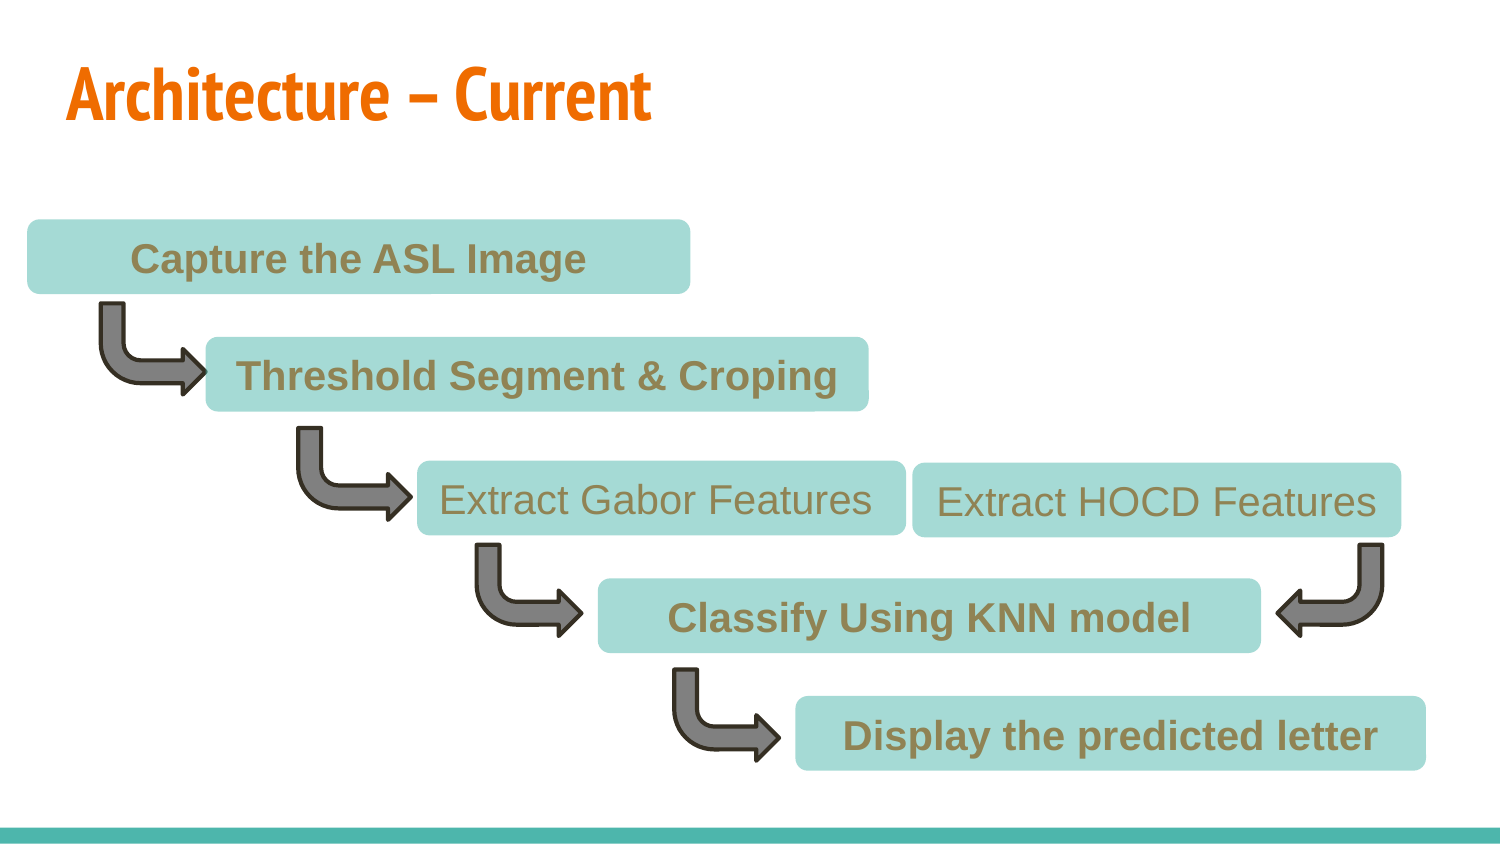

# Architecture – Current
Capture the ASL Image

Threshold Segment & Croping

Extract Gabor Features
Extract HOCD Features

Classify Using KNN model

Display the predicted letter